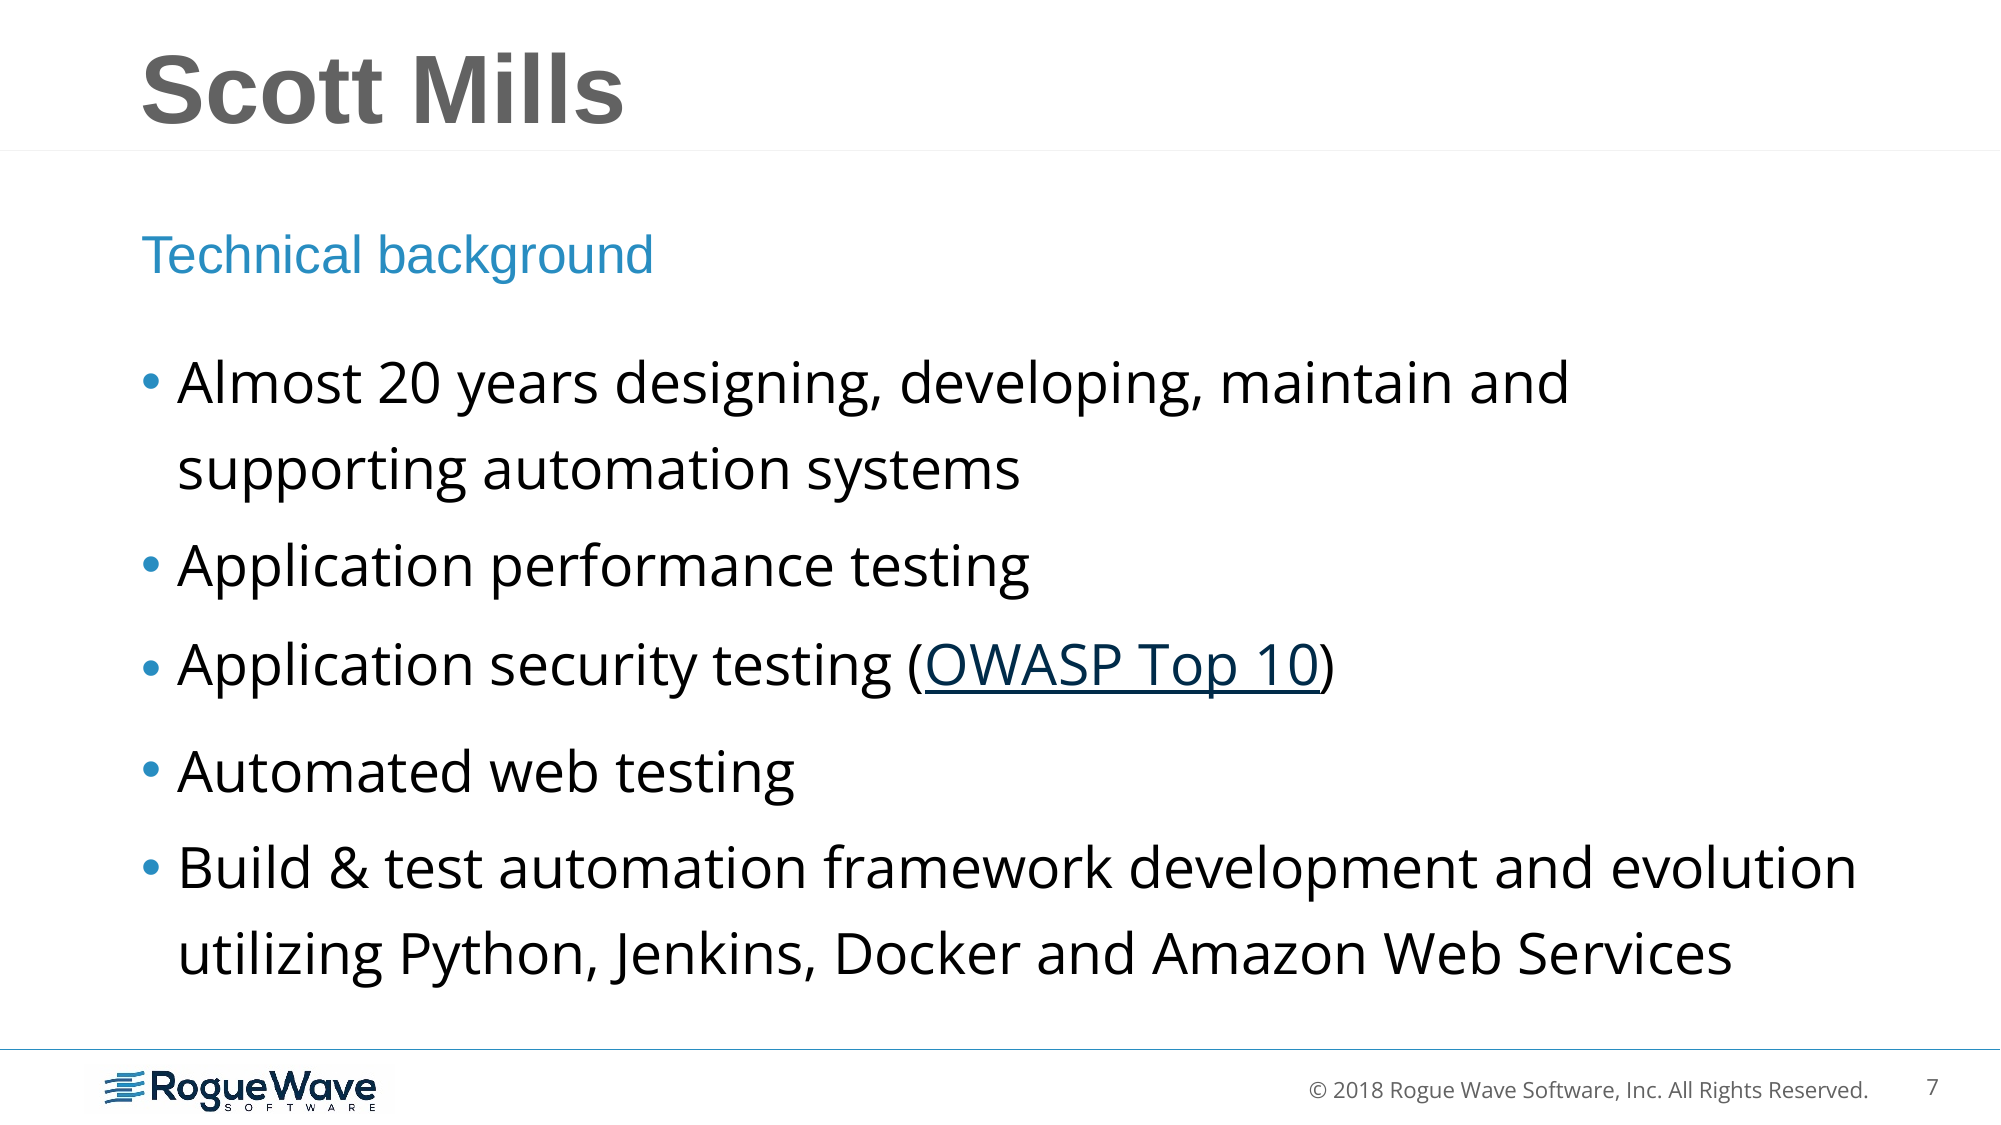

# Scott Mills

Technical background
Almost 20 years designing, developing, maintain and supporting automation systems
Application performance testing
Application security testing (OWASP Top 10)
Automated web testing
Build & test automation framework development and evolution utilizing Python, Jenkins, Docker and Amazon Web Services